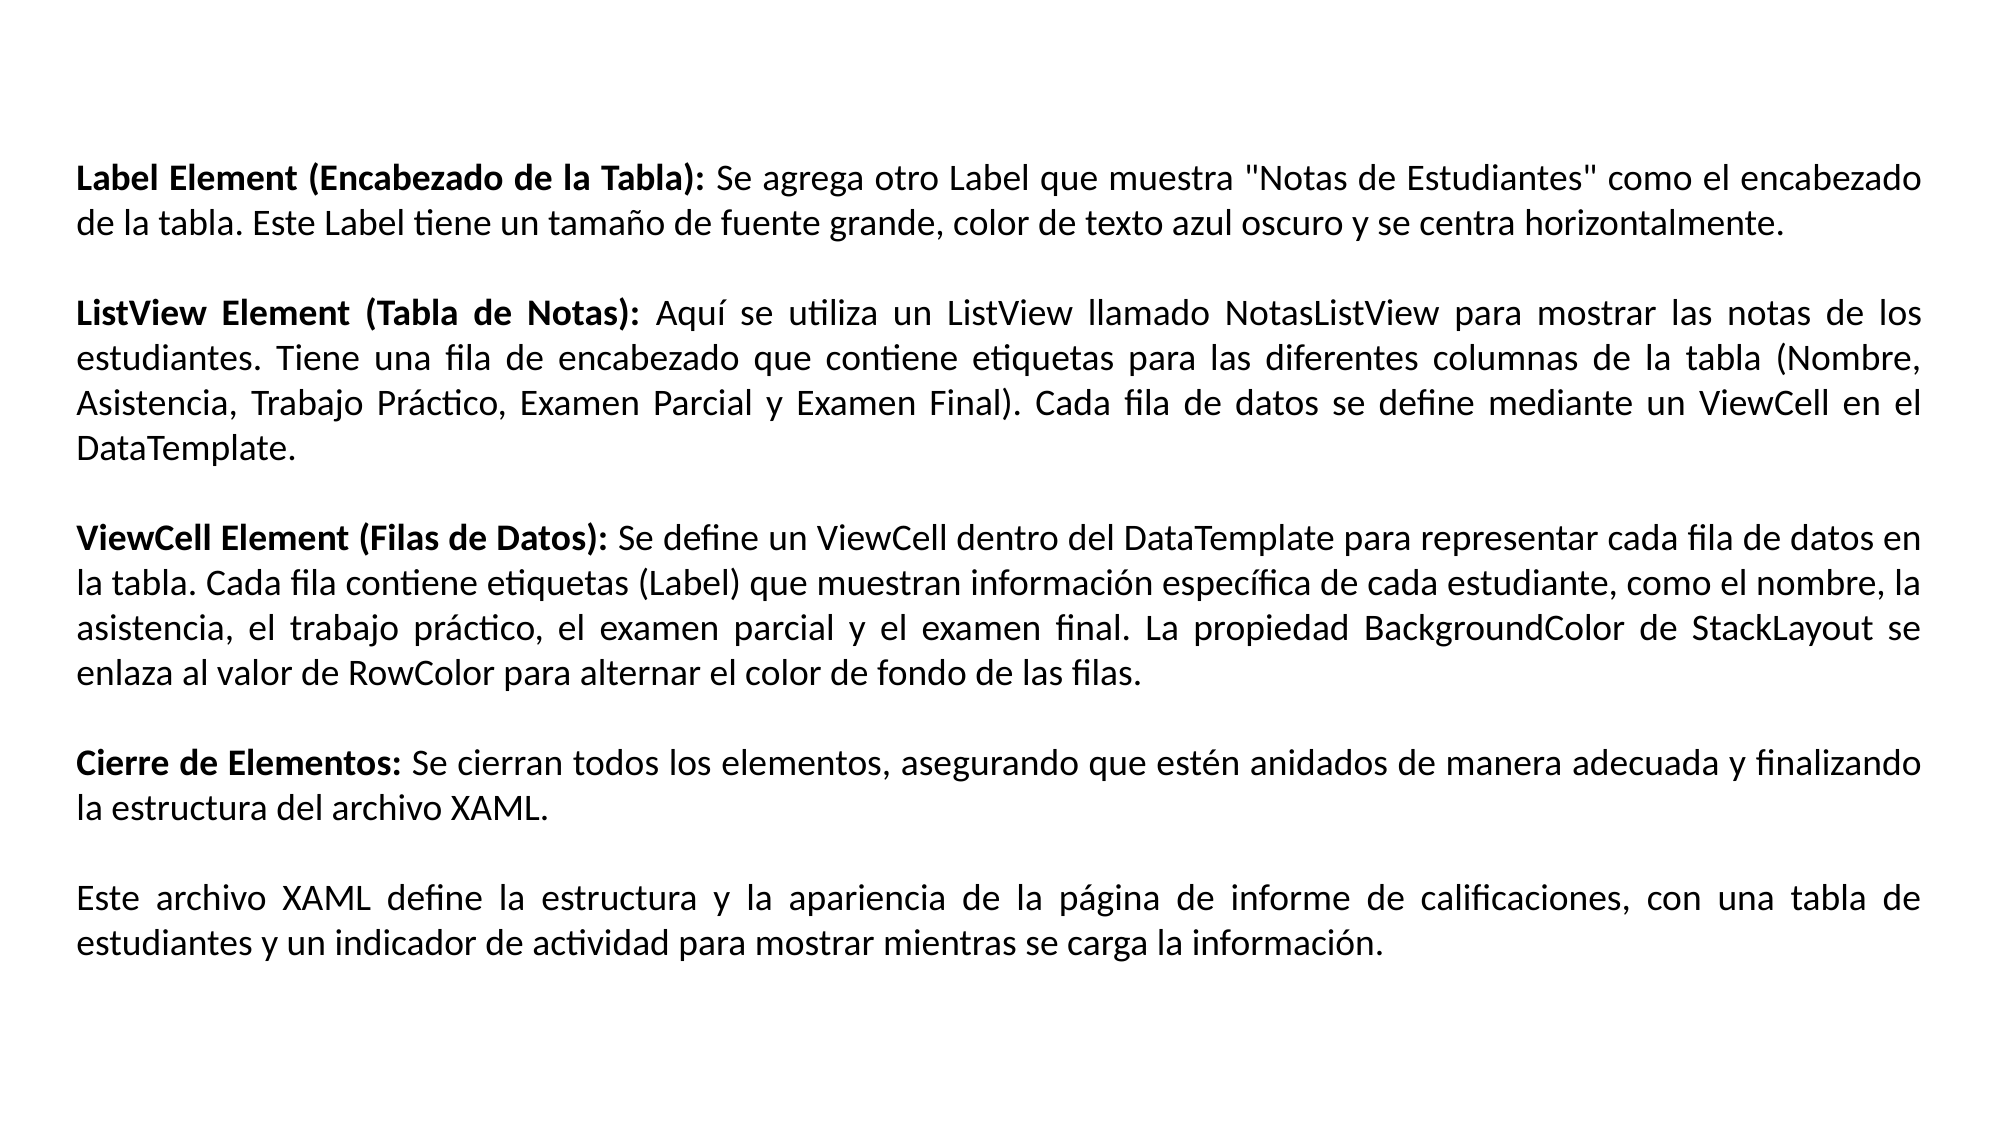

Label Element (Encabezado de la Tabla): Se agrega otro Label que muestra "Notas de Estudiantes" como el encabezado de la tabla. Este Label tiene un tamaño de fuente grande, color de texto azul oscuro y se centra horizontalmente.

ListView Element (Tabla de Notas): Aquí se utiliza un ListView llamado NotasListView para mostrar las notas de los estudiantes. Tiene una fila de encabezado que contiene etiquetas para las diferentes columnas de la tabla (Nombre, Asistencia, Trabajo Práctico, Examen Parcial y Examen Final). Cada fila de datos se define mediante un ViewCell en el DataTemplate.

ViewCell Element (Filas de Datos): Se define un ViewCell dentro del DataTemplate para representar cada fila de datos en la tabla. Cada fila contiene etiquetas (Label) que muestran información específica de cada estudiante, como el nombre, la asistencia, el trabajo práctico, el examen parcial y el examen final. La propiedad BackgroundColor de StackLayout se enlaza al valor de RowColor para alternar el color de fondo de las filas.

Cierre de Elementos: Se cierran todos los elementos, asegurando que estén anidados de manera adecuada y finalizando la estructura del archivo XAML.

Este archivo XAML define la estructura y la apariencia de la página de informe de calificaciones, con una tabla de estudiantes y un indicador de actividad para mostrar mientras se carga la información.